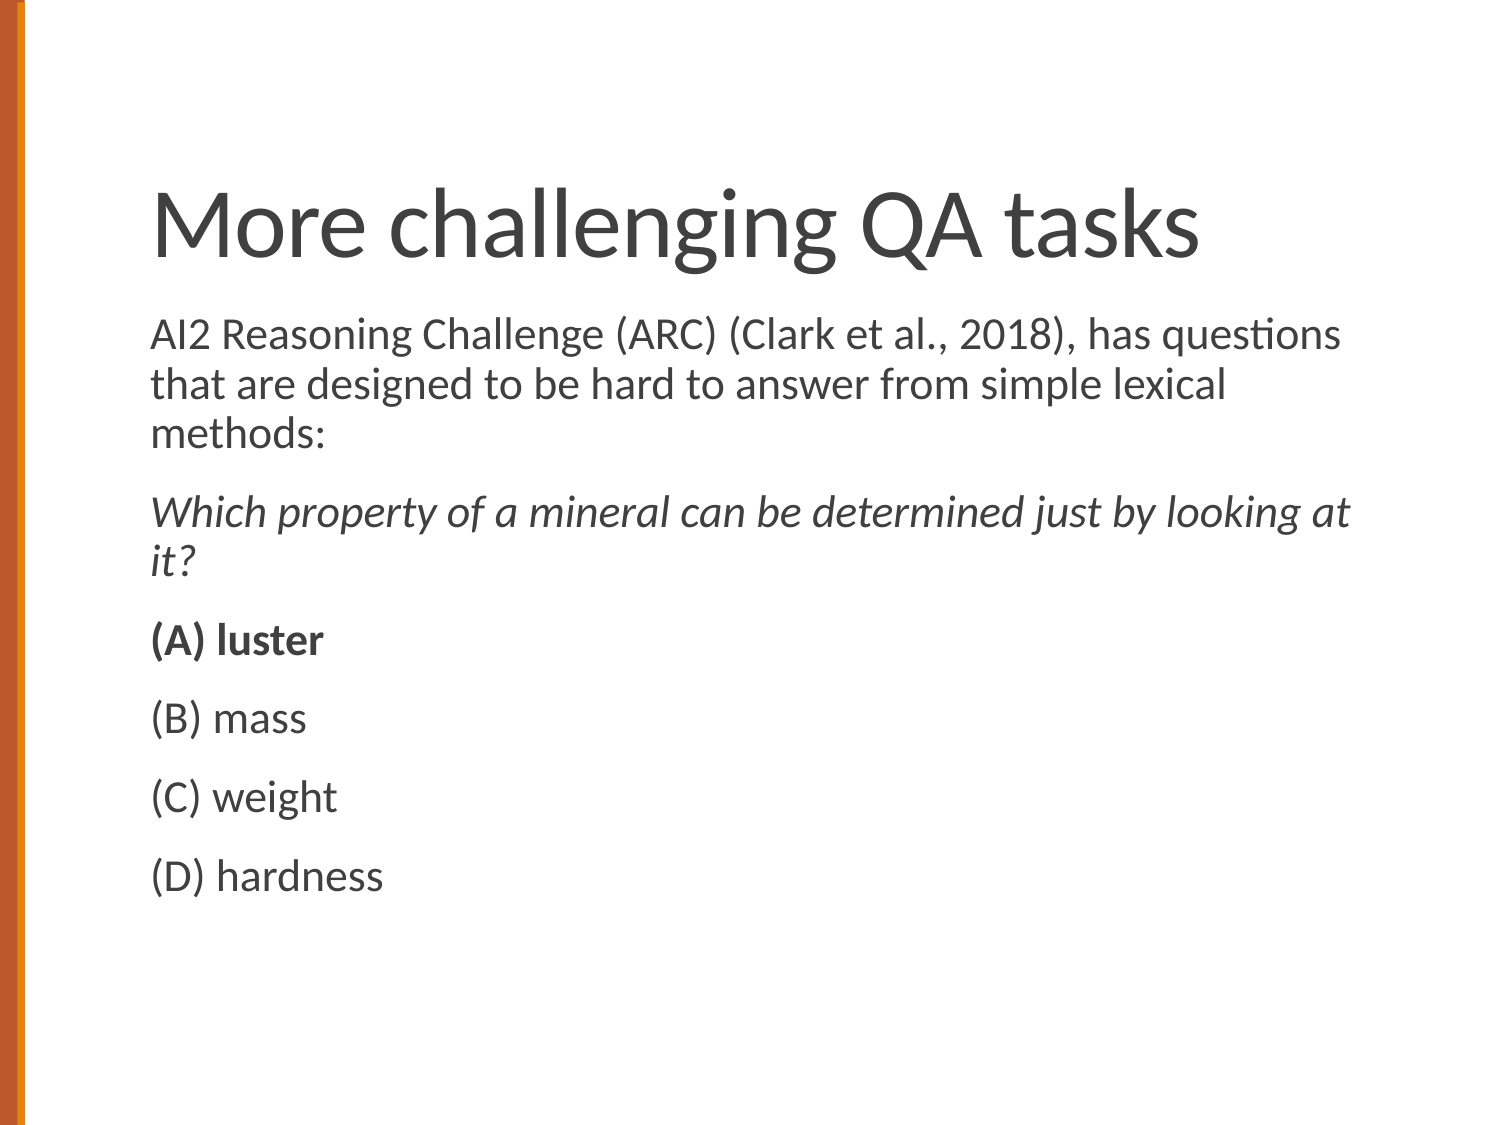

# More challenging QA tasks
AI2 Reasoning Challenge (ARC) (Clark et al., 2018), has questions that are designed to be hard to answer from simple lexical methods:
Which property of a mineral can be determined just by looking at it?
(A) luster
(B) mass
(C) weight
(D) hardness